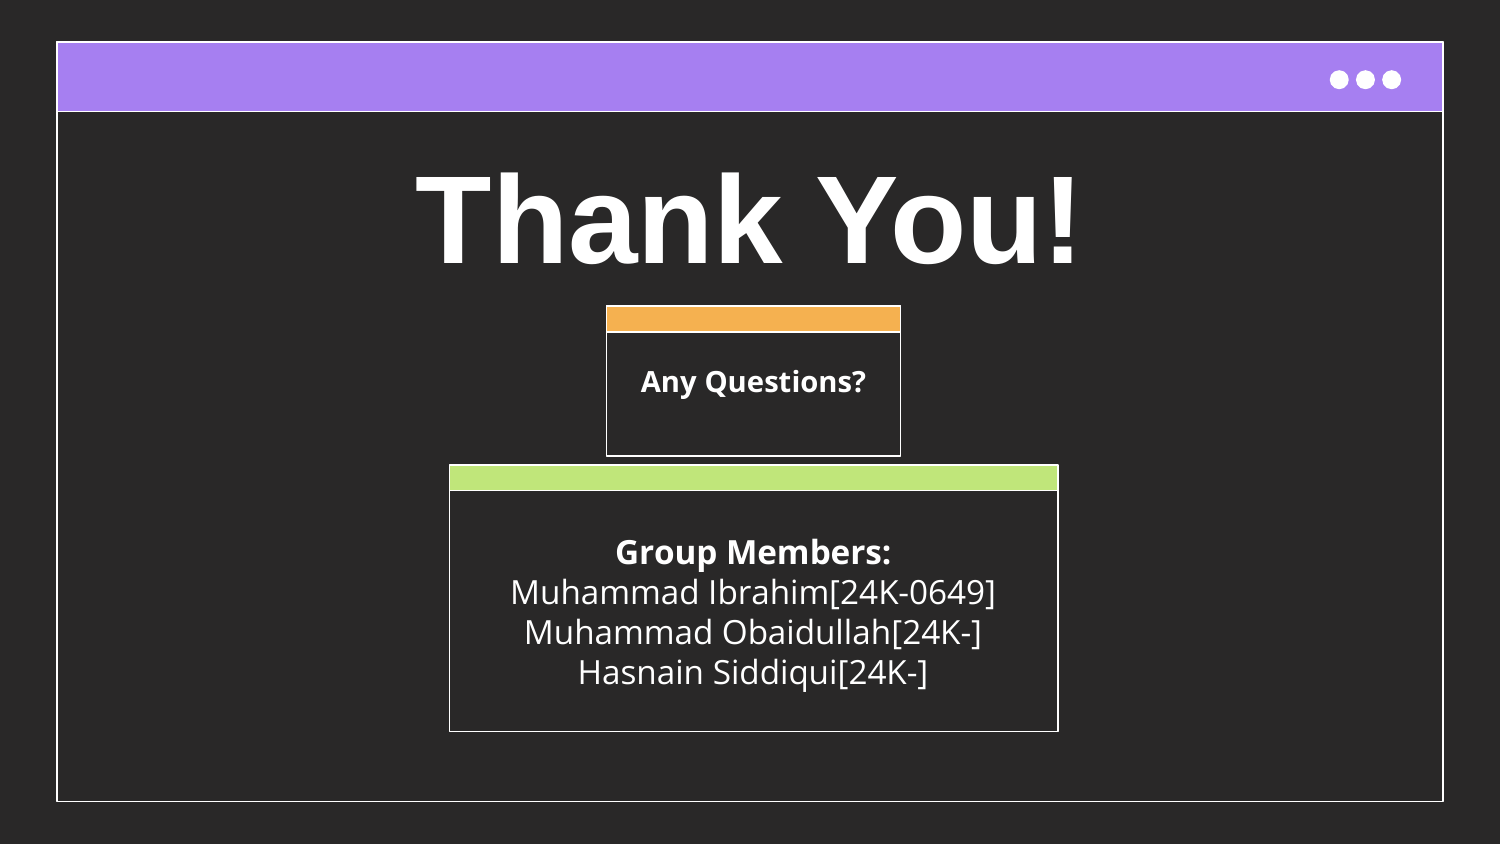

# Thank You!

Any Questions?

Group Members:
Muhammad Ibrahim[24K-0649]
Muhammad Obaidullah[24K-]
Hasnain Siddiqui[24K-]